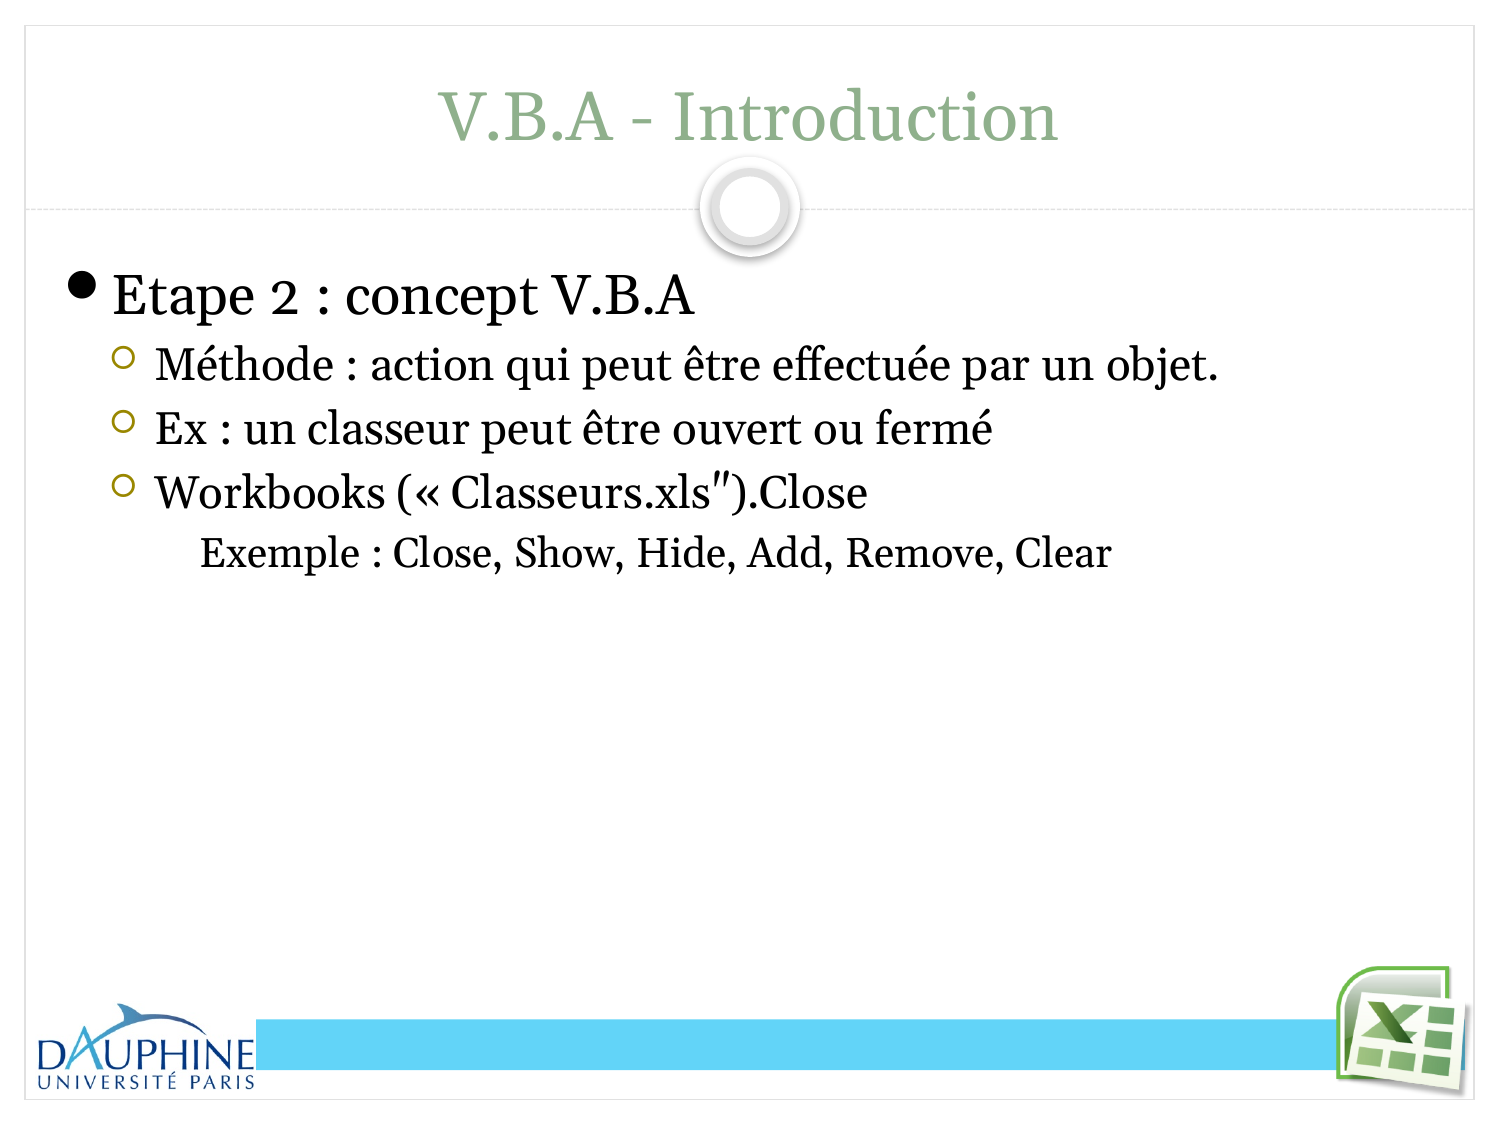

# V.B.A - Introduction
Etape 2 : concept V.B.A
Méthode : action qui peut être effectuée par un objet.
Ex : un classeur peut être ouvert ou fermé
Workbooks (« Classeurs.xls").Close
Exemple : Close, Show, Hide, Add, Remove, Clear